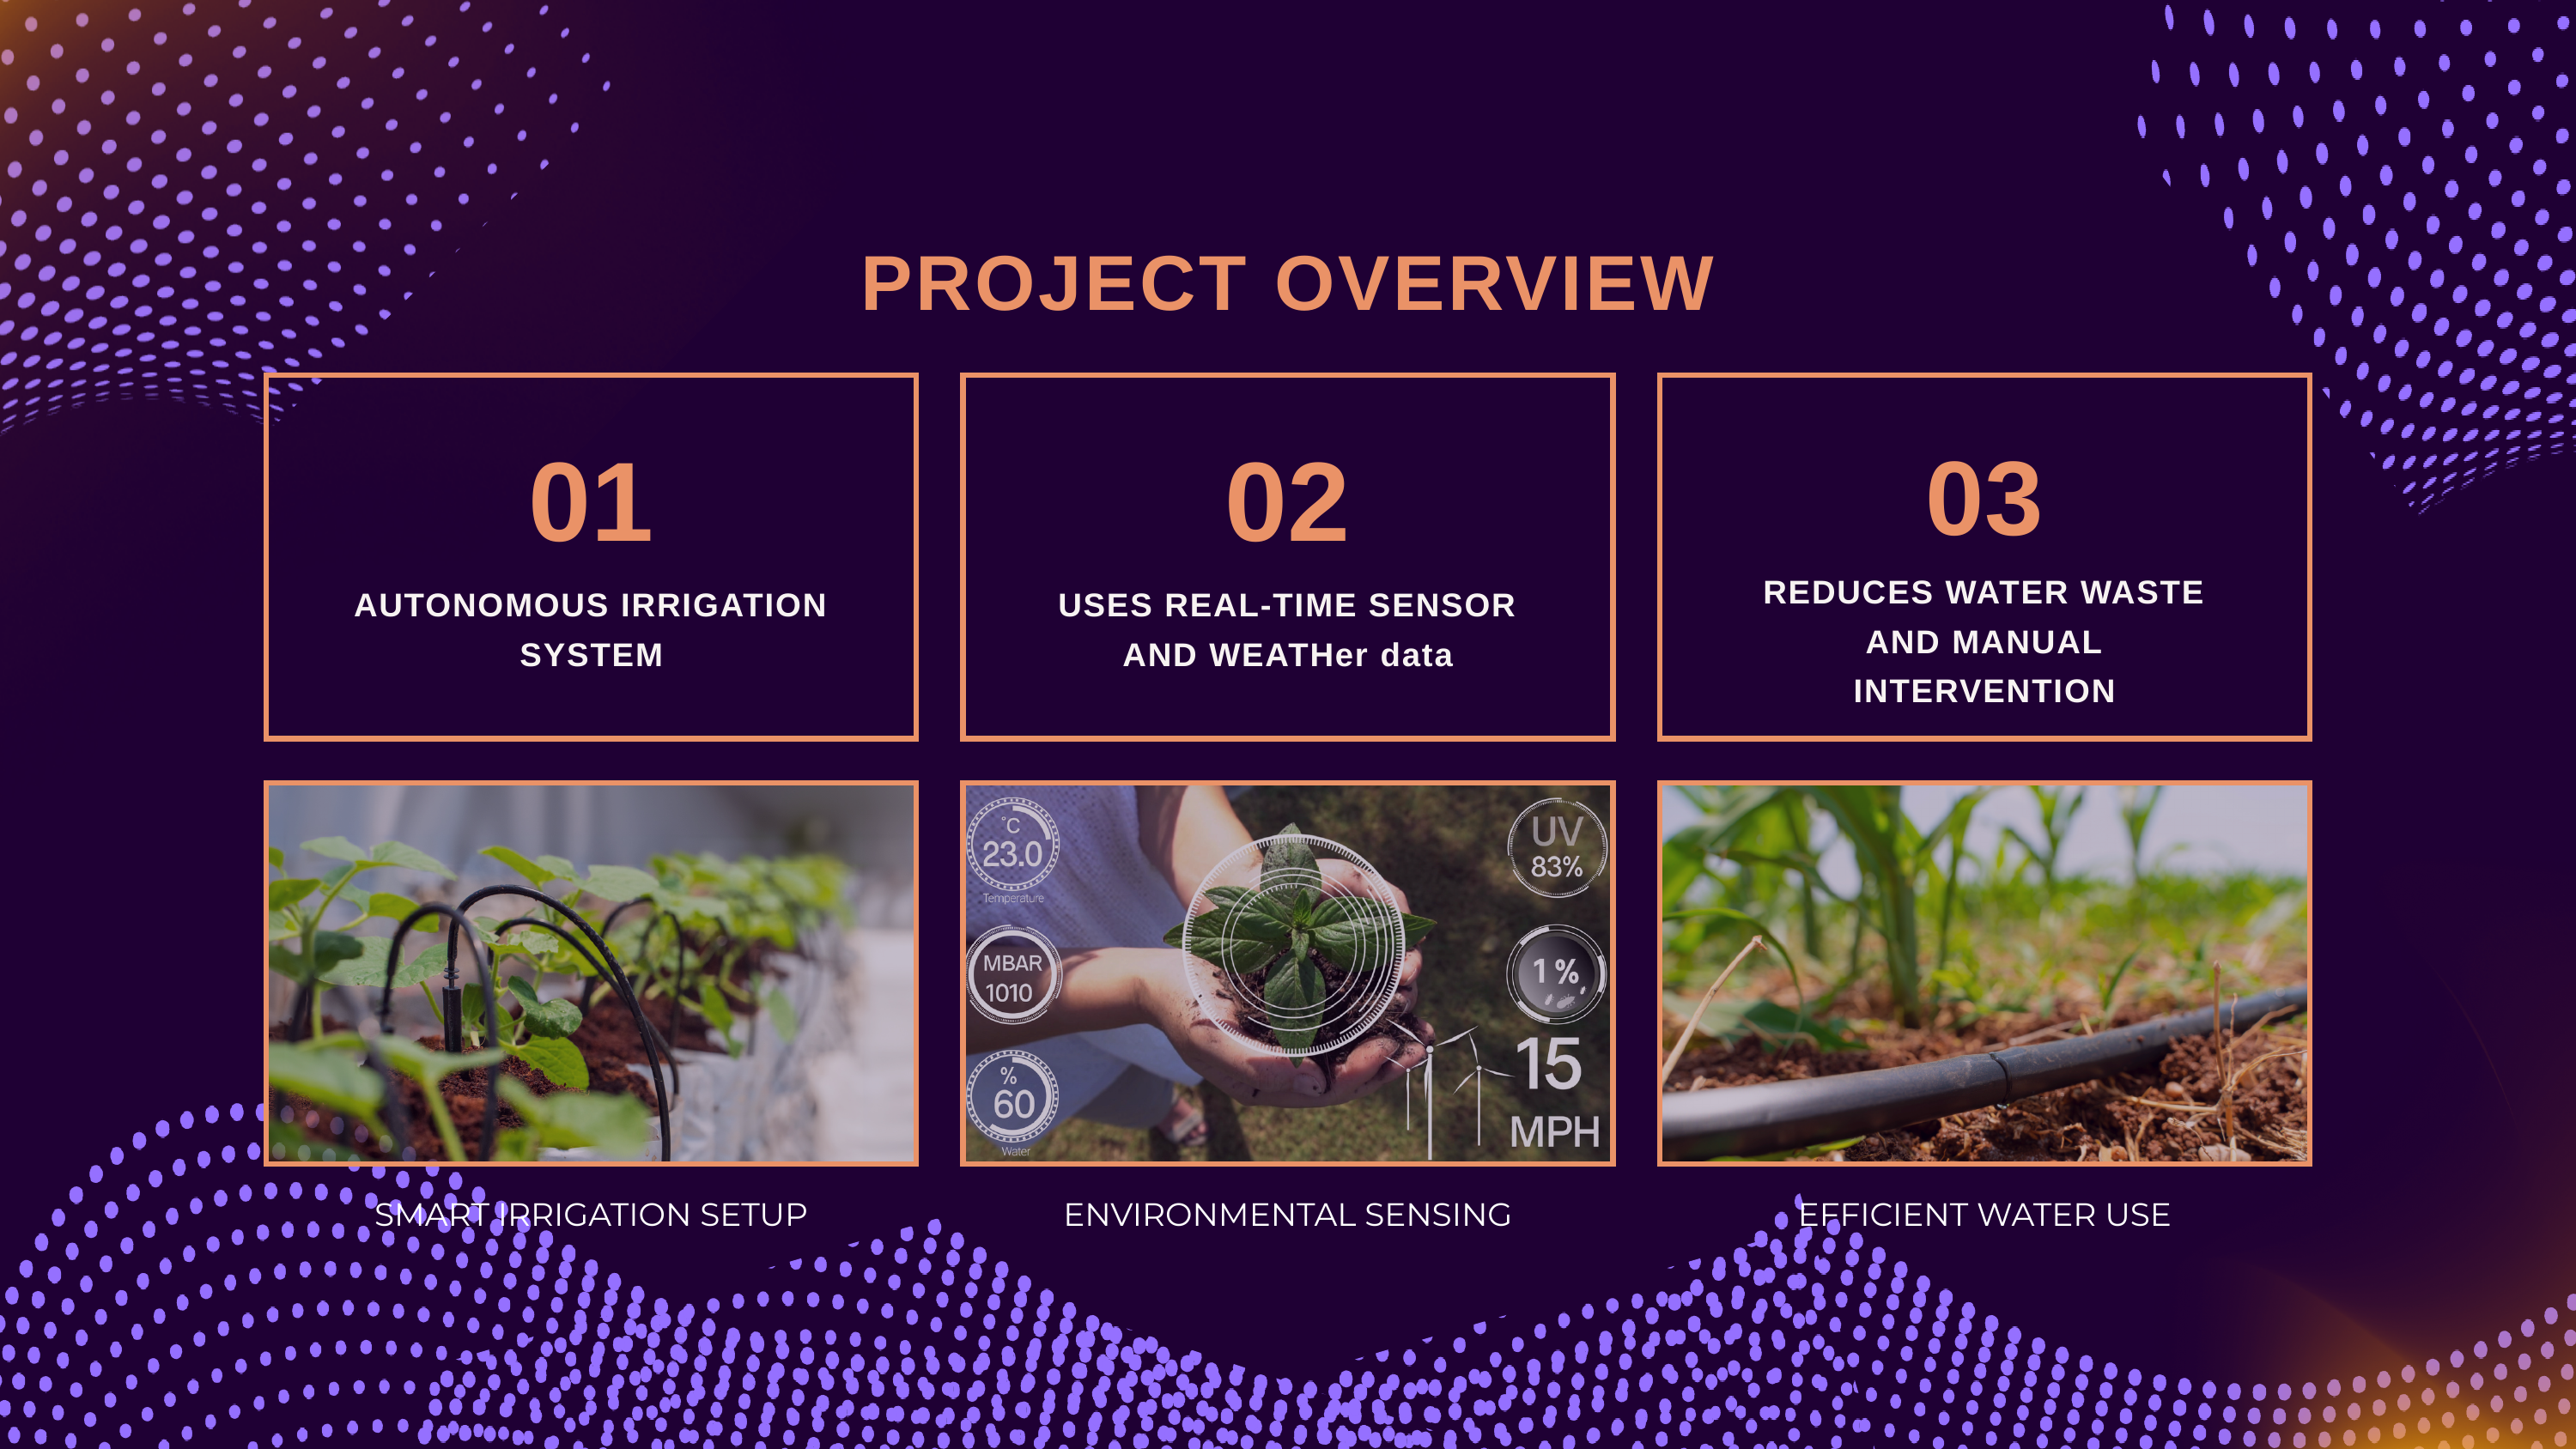

PROJECT OVERVIEW

01
02
03
REDUCES WATER WASTE AND MANUAL INTERVENTION
AUTONOMOUS IRRIGATION SYSTEM
USES REAL-TIME SENSOR AND WEATHer data

SMART IRRIGATION SETUP
ENVIRONMENTAL SENSING
EFFICIENT WATER USE